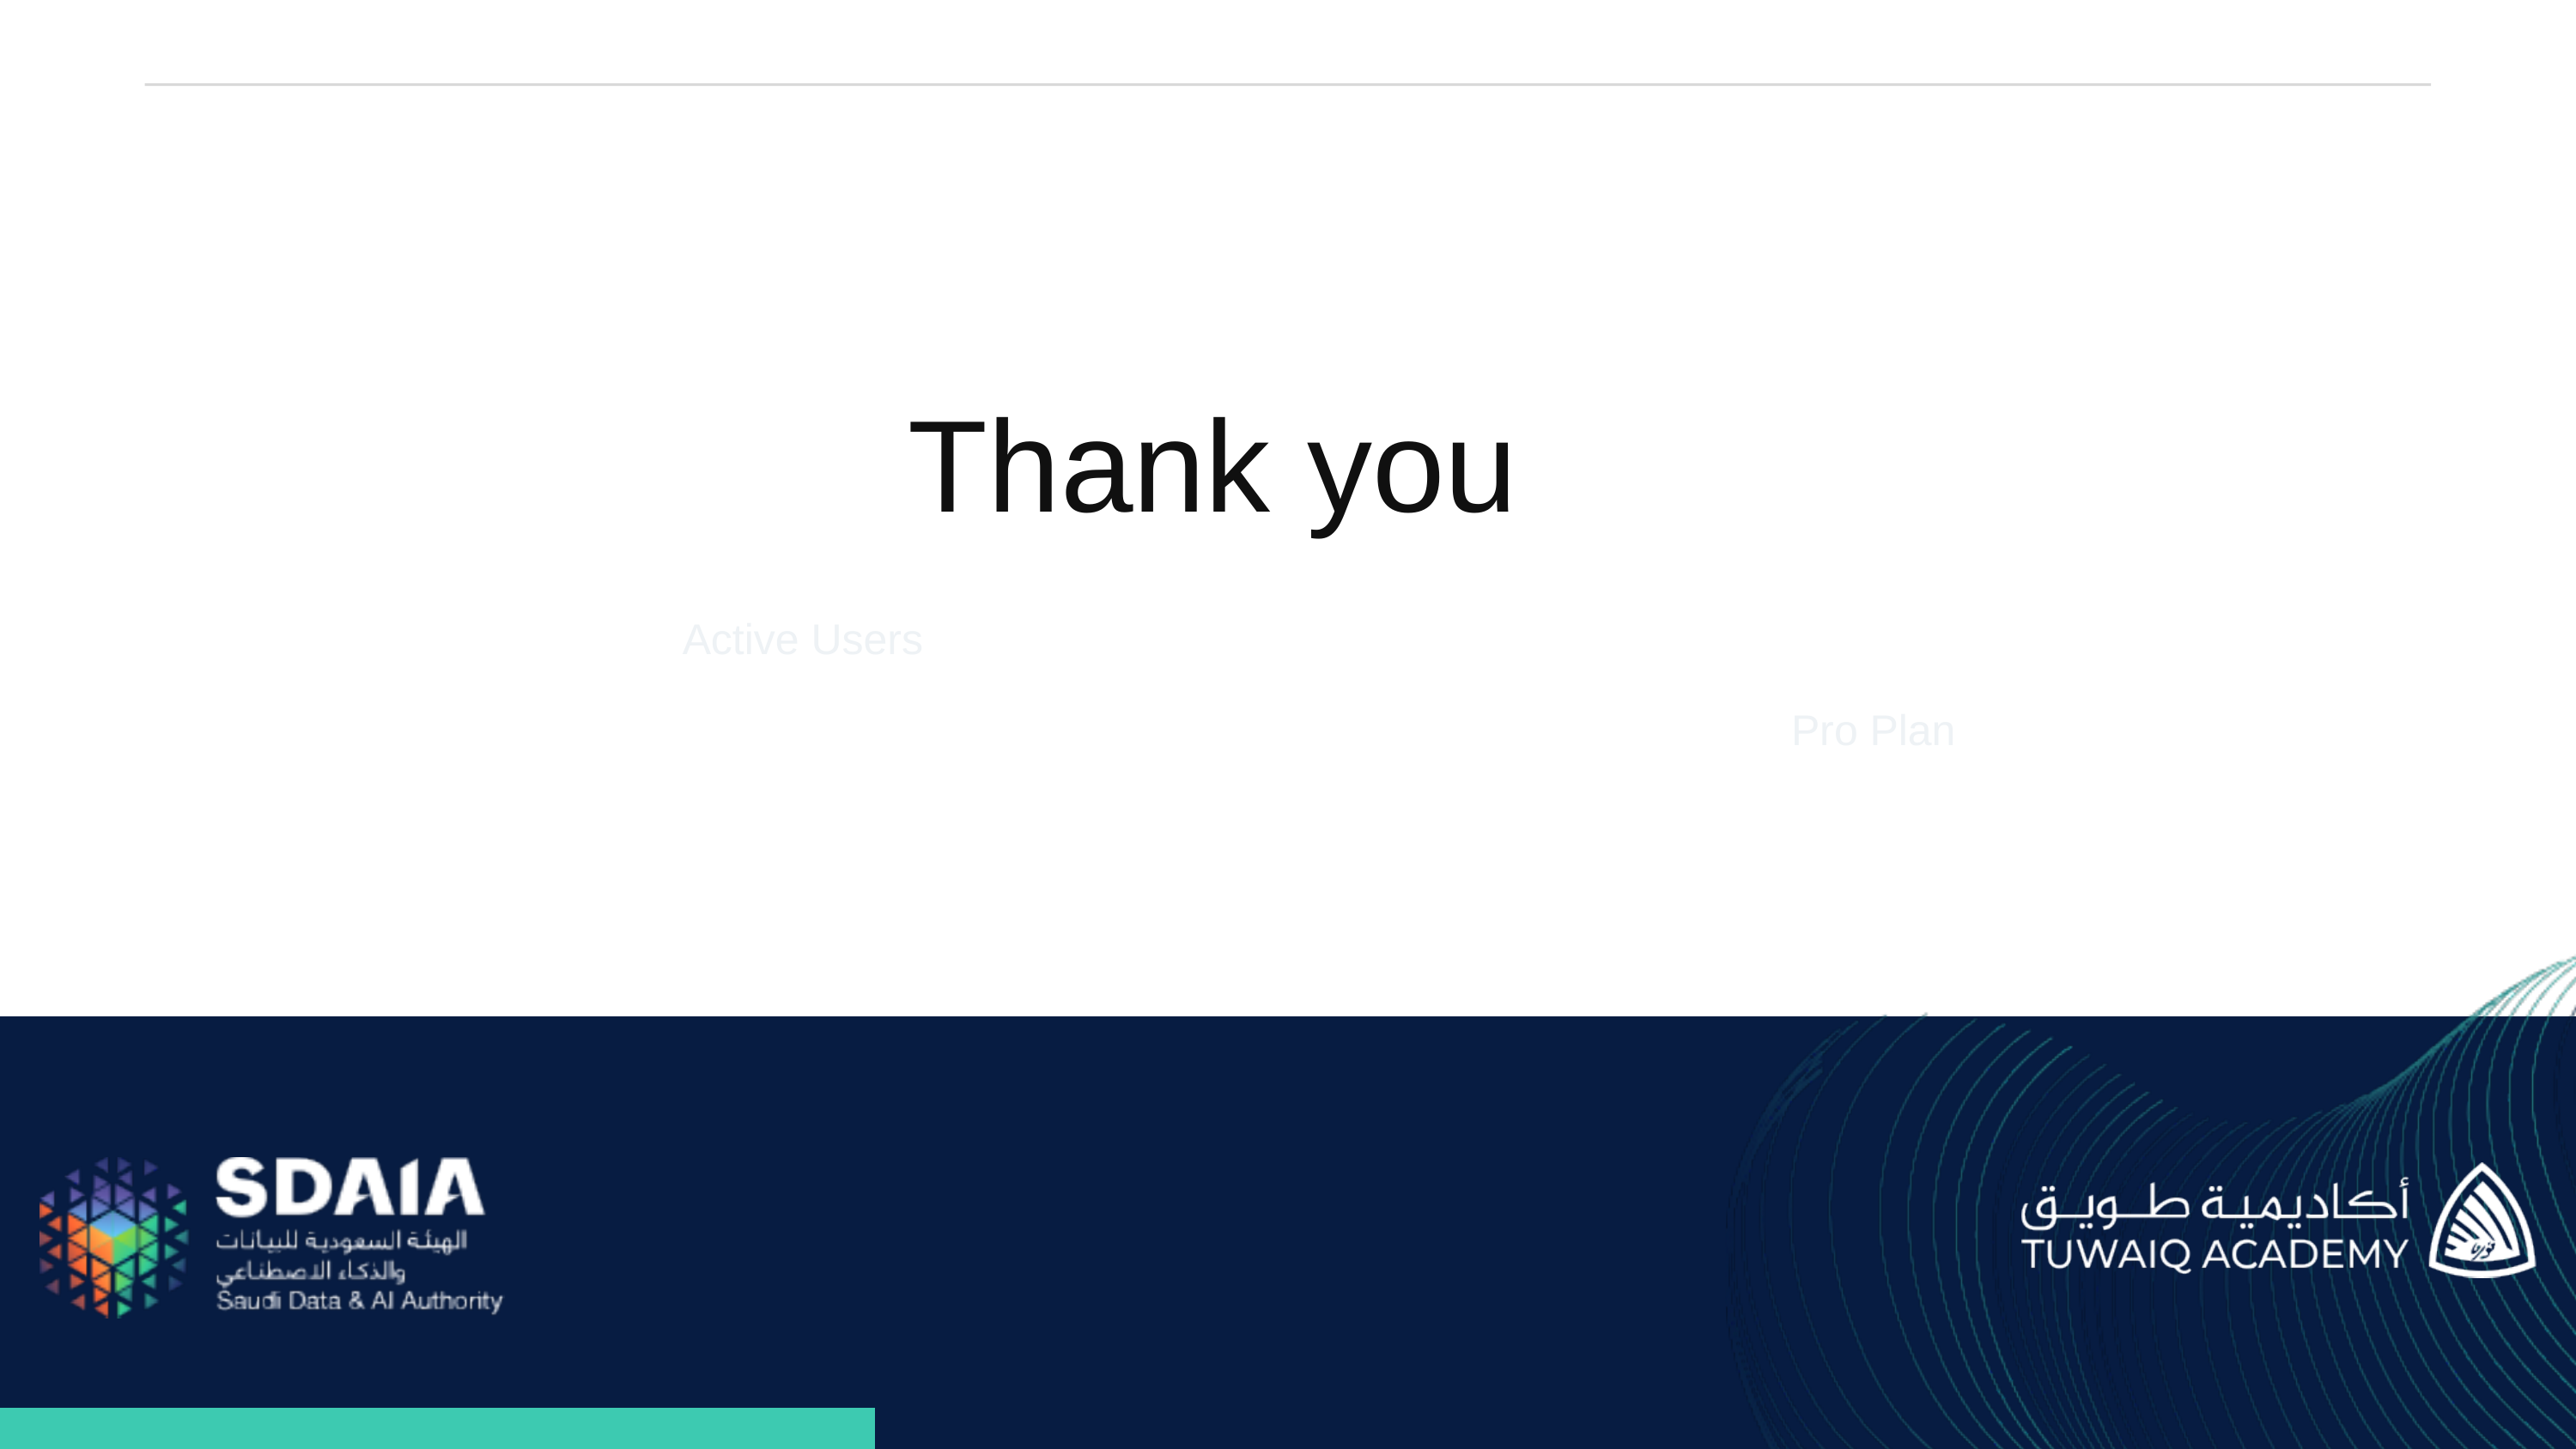

Thank you
150K+
Active Users
Pro Plan